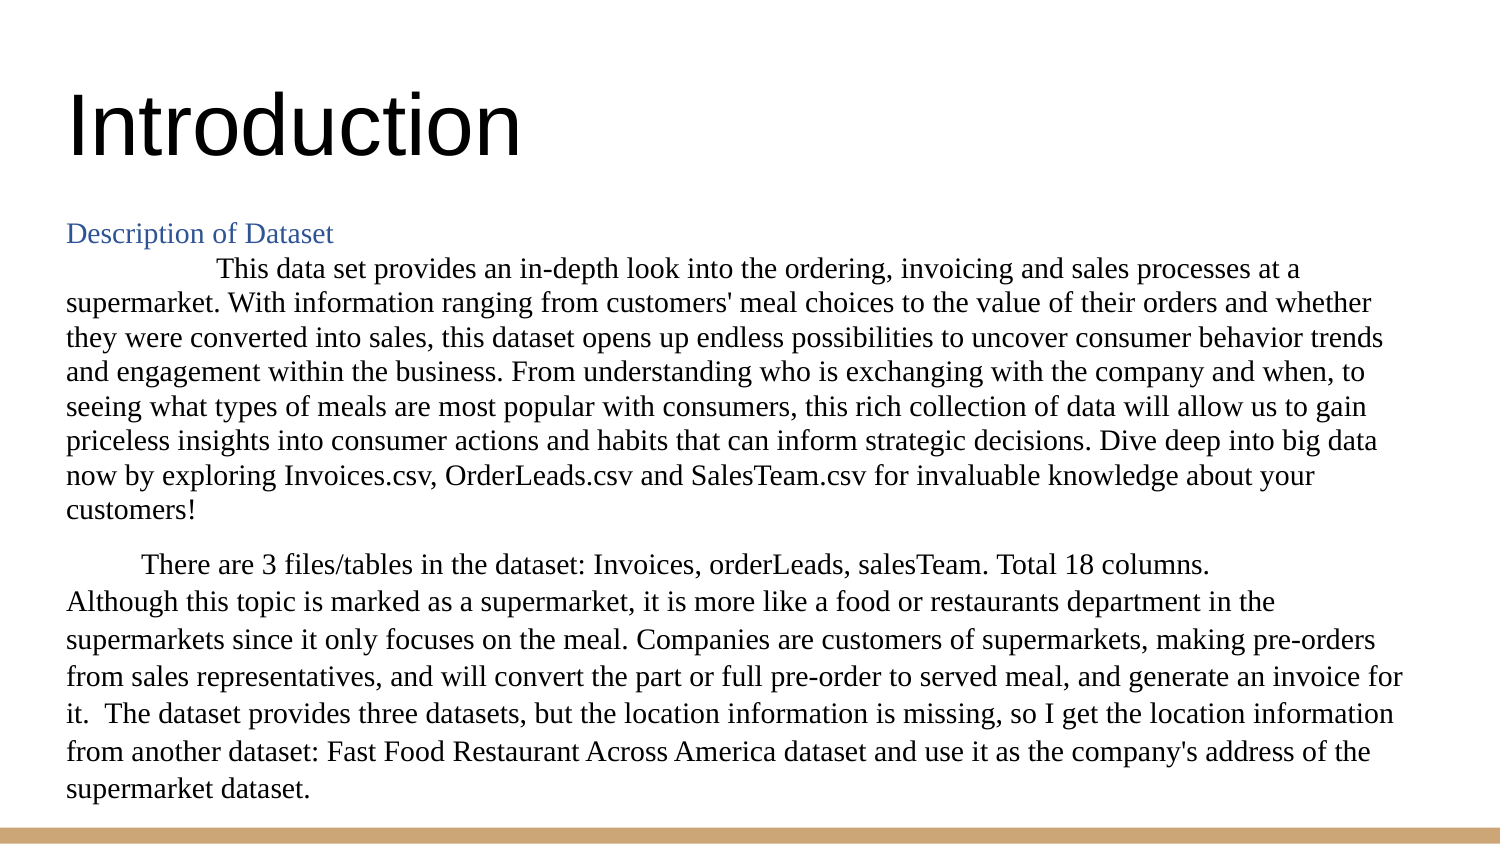

# Introduction
Description of Dataset
 	This data set provides an in-depth look into the ordering, invoicing and sales processes at a supermarket. With information ranging from customers' meal choices to the value of their orders and whether they were converted into sales, this dataset opens up endless possibilities to uncover consumer behavior trends and engagement within the business. From understanding who is exchanging with the company and when, to seeing what types of meals are most popular with consumers, this rich collection of data will allow us to gain priceless insights into consumer actions and habits that can inform strategic decisions. Dive deep into big data now by exploring Invoices.csv, OrderLeads.csv and SalesTeam.csv for invaluable knowledge about your customers!
There are 3 files/tables in the dataset: Invoices, orderLeads, salesTeam. Total 18 columns.
Although this topic is marked as a supermarket, it is more like a food or restaurants department in the supermarkets since it only focuses on the meal. Companies are customers of supermarkets, making pre-orders from sales representatives, and will convert the part or full pre-order to served meal, and generate an invoice for it.  The dataset provides three datasets, but the location information is missing, so I get the location information from another dataset: Fast Food Restaurant Across America dataset and use it as the company's address of the supermarket dataset.